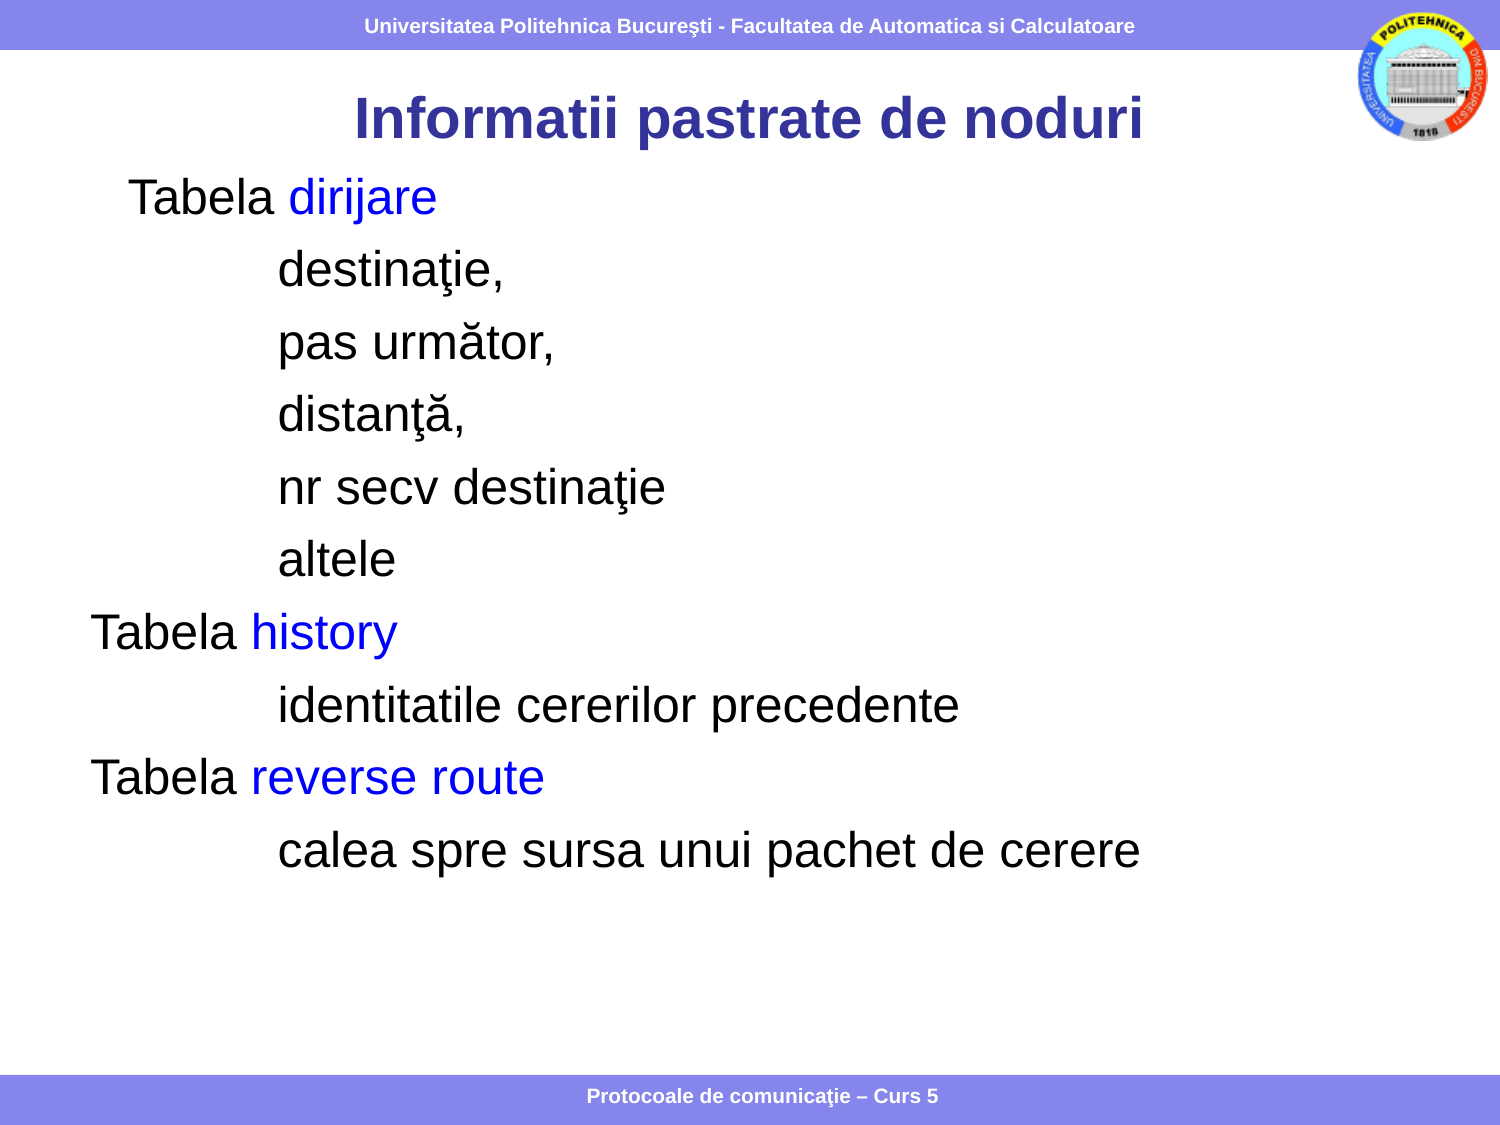

# Informatii pastrate de noduri
Tabela dirijare
destinaţie,
pas următor,
distanţă,
nr secv destinaţie
altele
Tabela history
identitatile cererilor precedente
Tabela reverse route
calea spre sursa unui pachet de cerere
Protocoale de comunicaţie – Curs 5